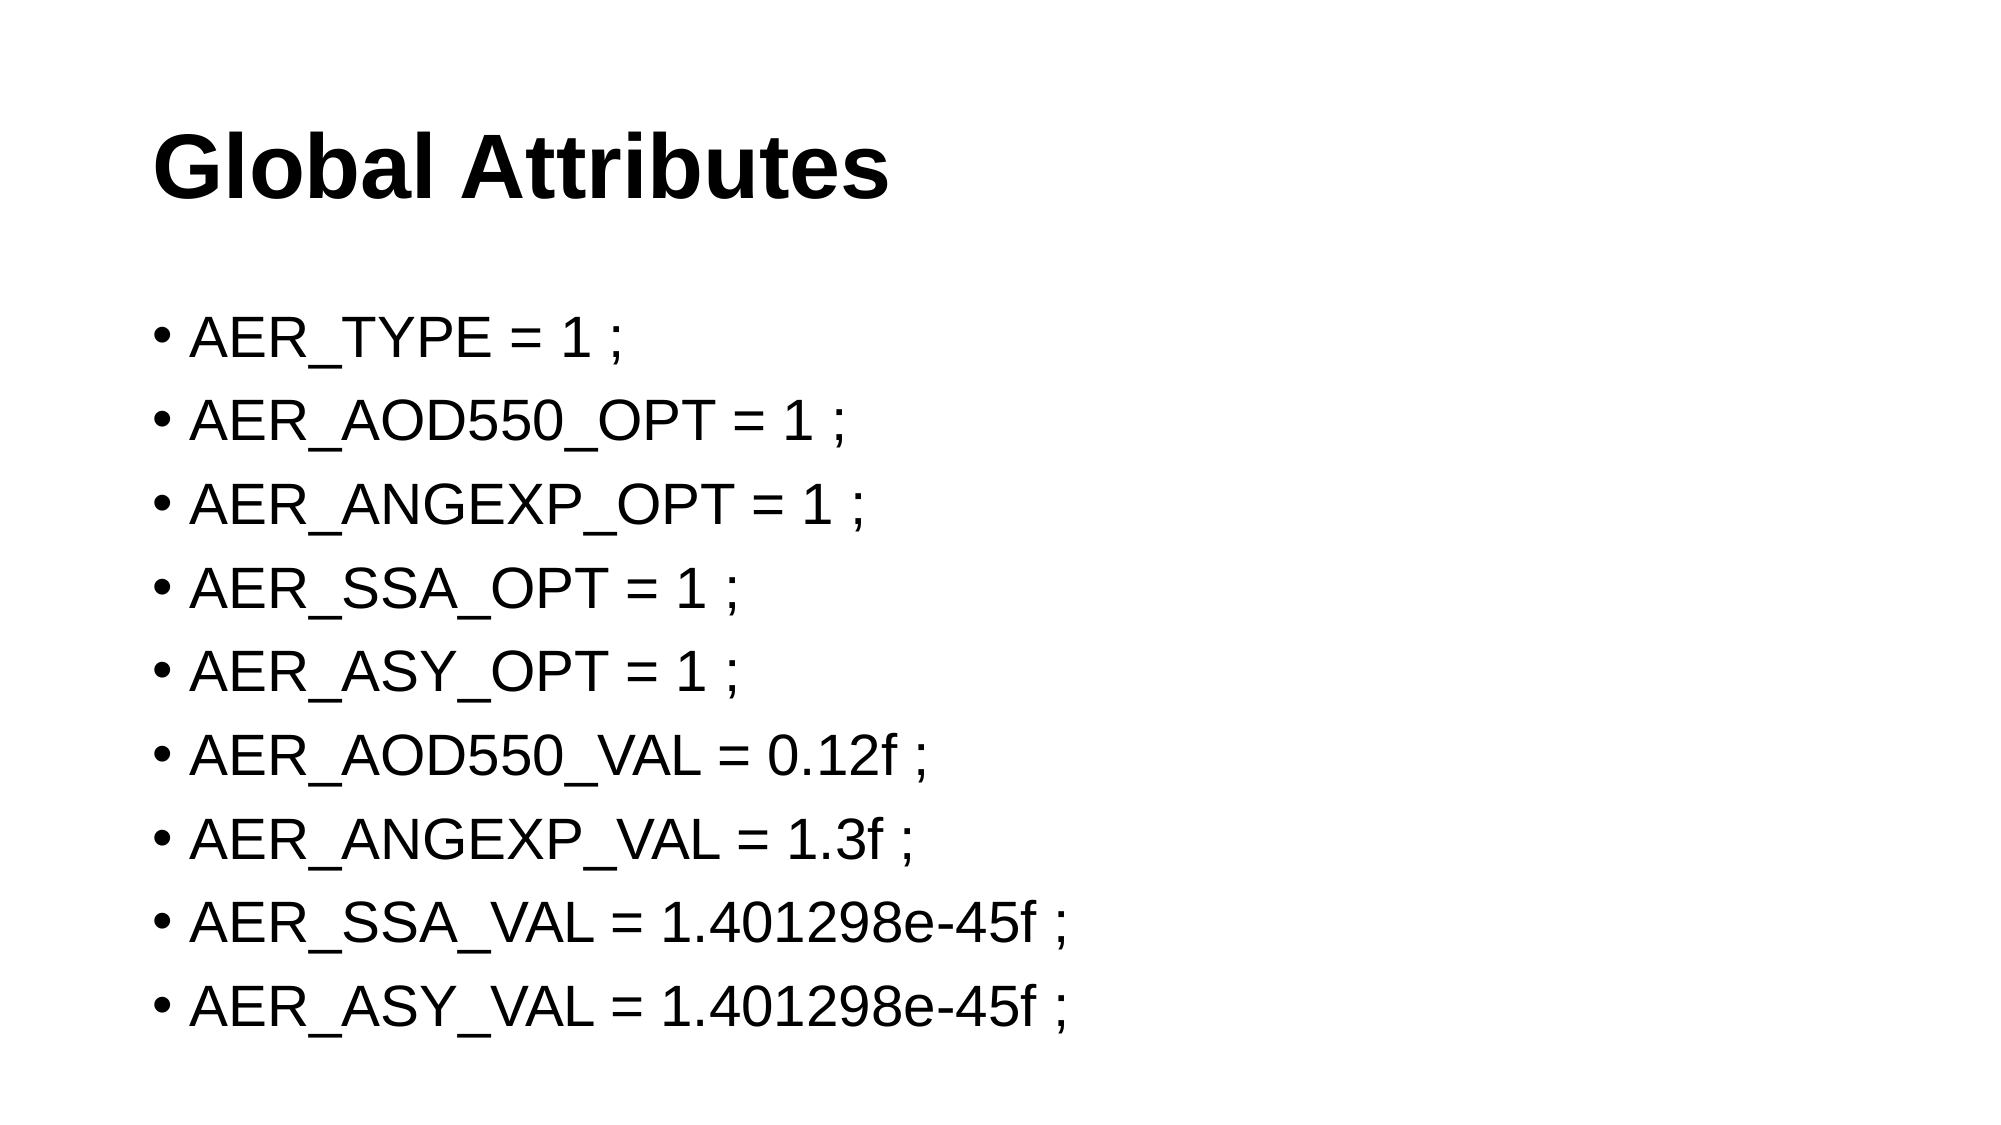

# Global Attributes
AER_TYPE = 1 ;
AER_AOD550_OPT = 1 ;
AER_ANGEXP_OPT = 1 ;
AER_SSA_OPT = 1 ;
AER_ASY_OPT = 1 ;
AER_AOD550_VAL = 0.12f ;
AER_ANGEXP_VAL = 1.3f ;
AER_SSA_VAL = 1.401298e-45f ;
AER_ASY_VAL = 1.401298e-45f ;